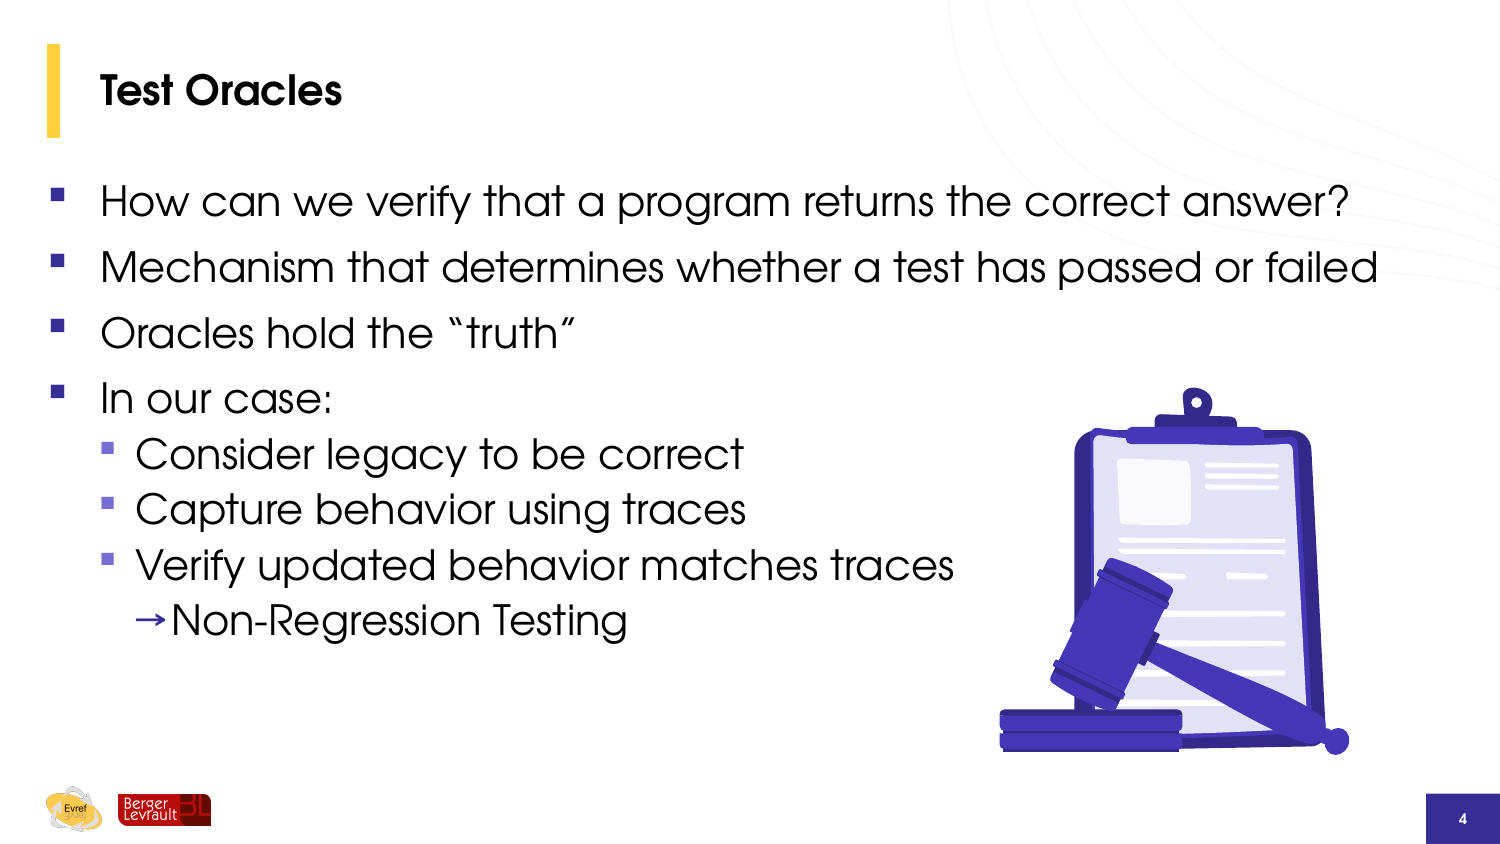

# Test Oracles
How can we verify that a program returns the correct answer?
Mechanism that determines whether a test has passed or failed
Oracles hold the “truth”
In our case:
Consider legacy to be correct
Capture behavior using traces
Verify updated behavior matches traces
Non-Regression Testing